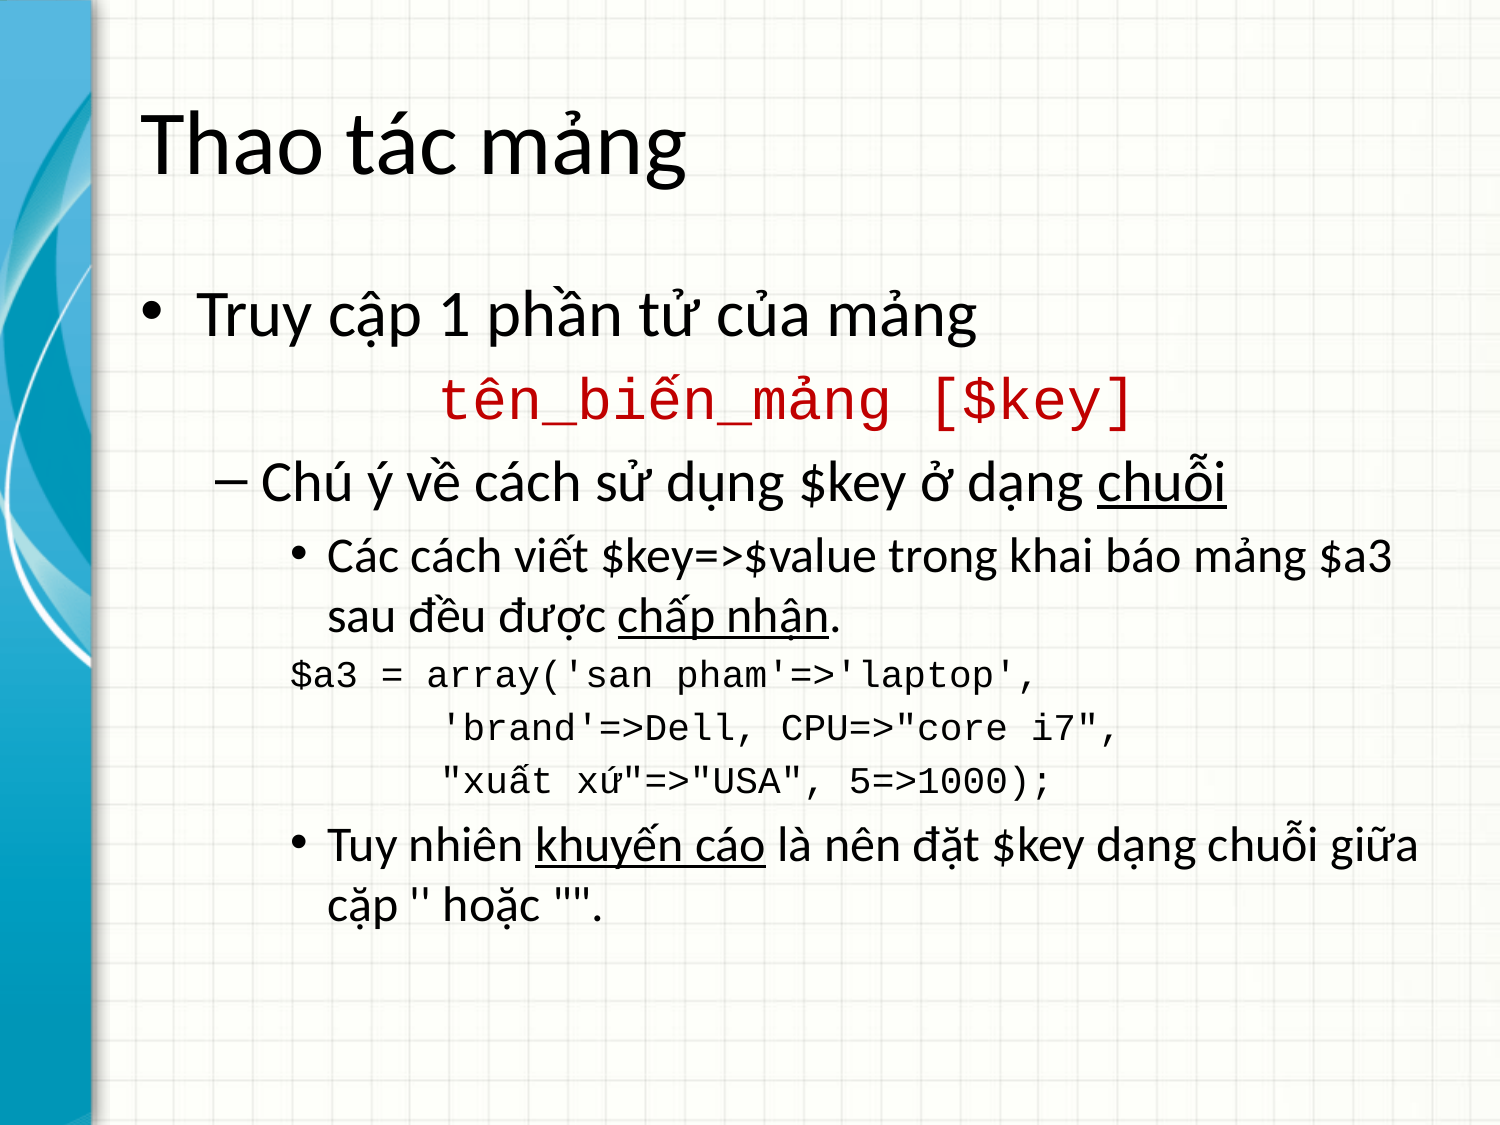

# Thao tác mảng
Truy cập 1 phần tử của mảng
tên_biến_mảng [$key]
Chú ý về cách sử dụng $key ở dạng chuỗi
Các cách viết $key=>$value trong khai báo mảng $a3 sau đều được chấp nhận.
	$a3 = array('san pham'=>'laptop',
		'brand'=>Dell, CPU=>"core i7",
		"xuất xứ"=>"USA", 5=>1000);
Tuy nhiên khuyến cáo là nên đặt $key dạng chuỗi giữa cặp '' hoặc "".